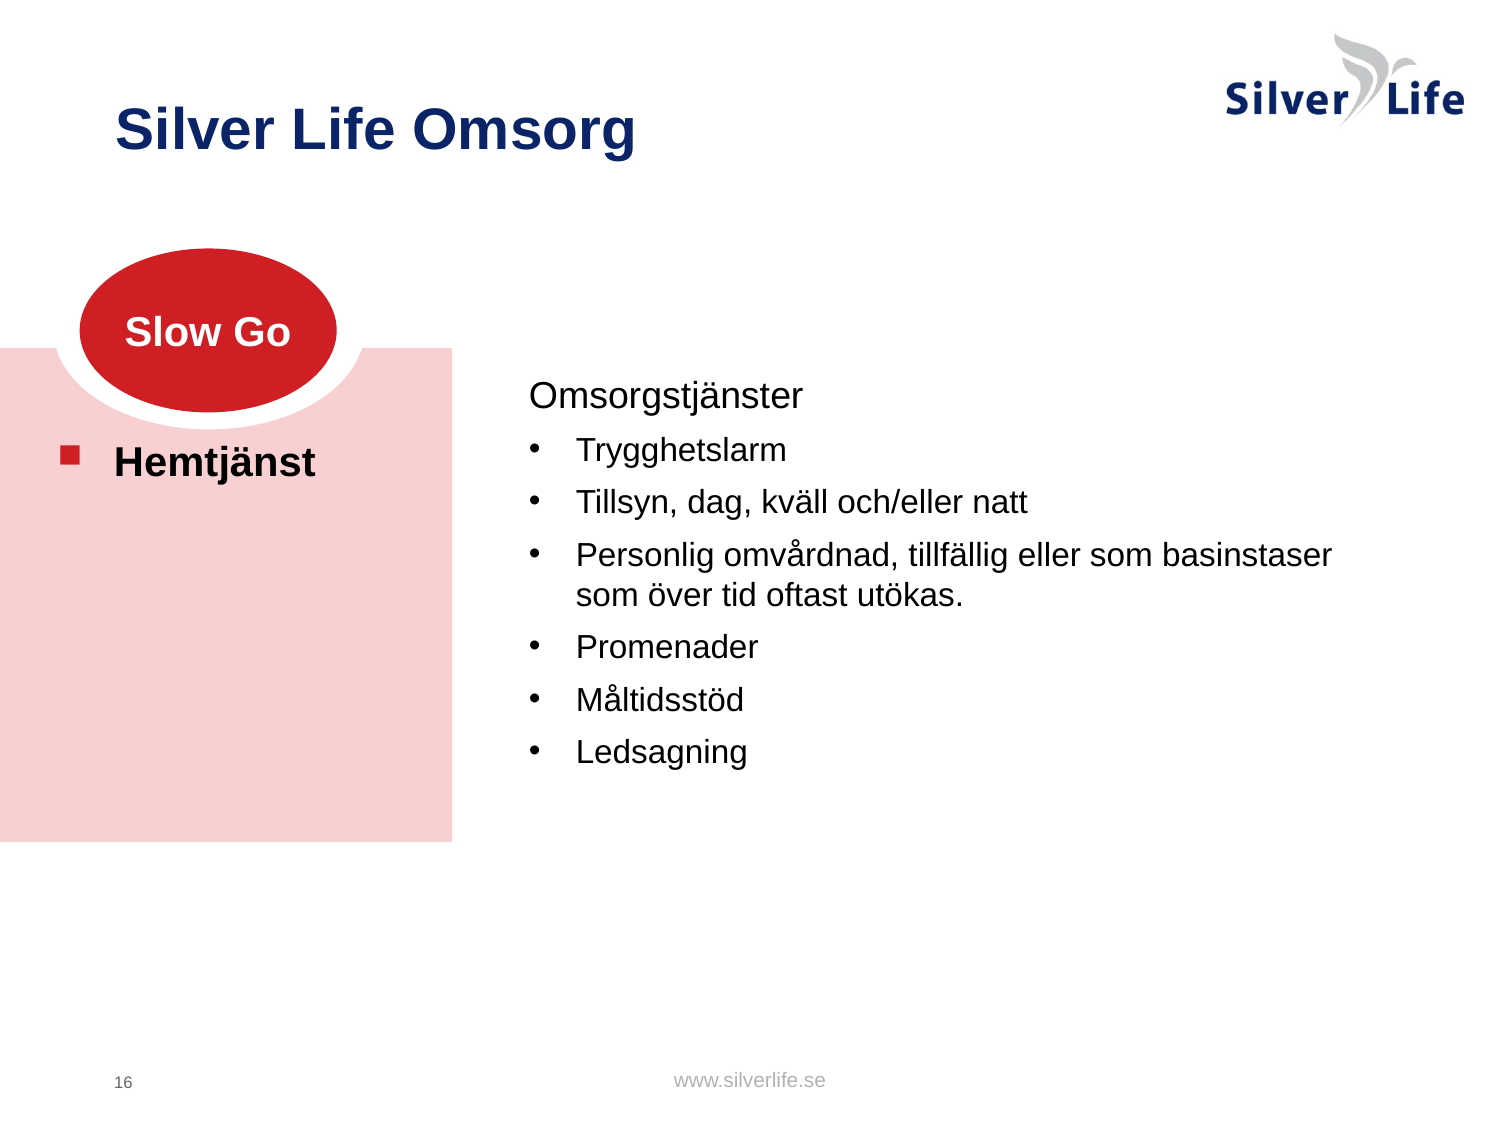

# Silver Life Omsorg

Slow Go

Omsorgstjänster
Trygghetslarm
Tillsyn, dag, kväll och/eller natt
Personlig omvårdnad, tillfällig eller som basinstaser som över tid oftast utökas.
Promenader
Måltidsstöd
Ledsagning

Hemtjänst
www.silverlife.se
16